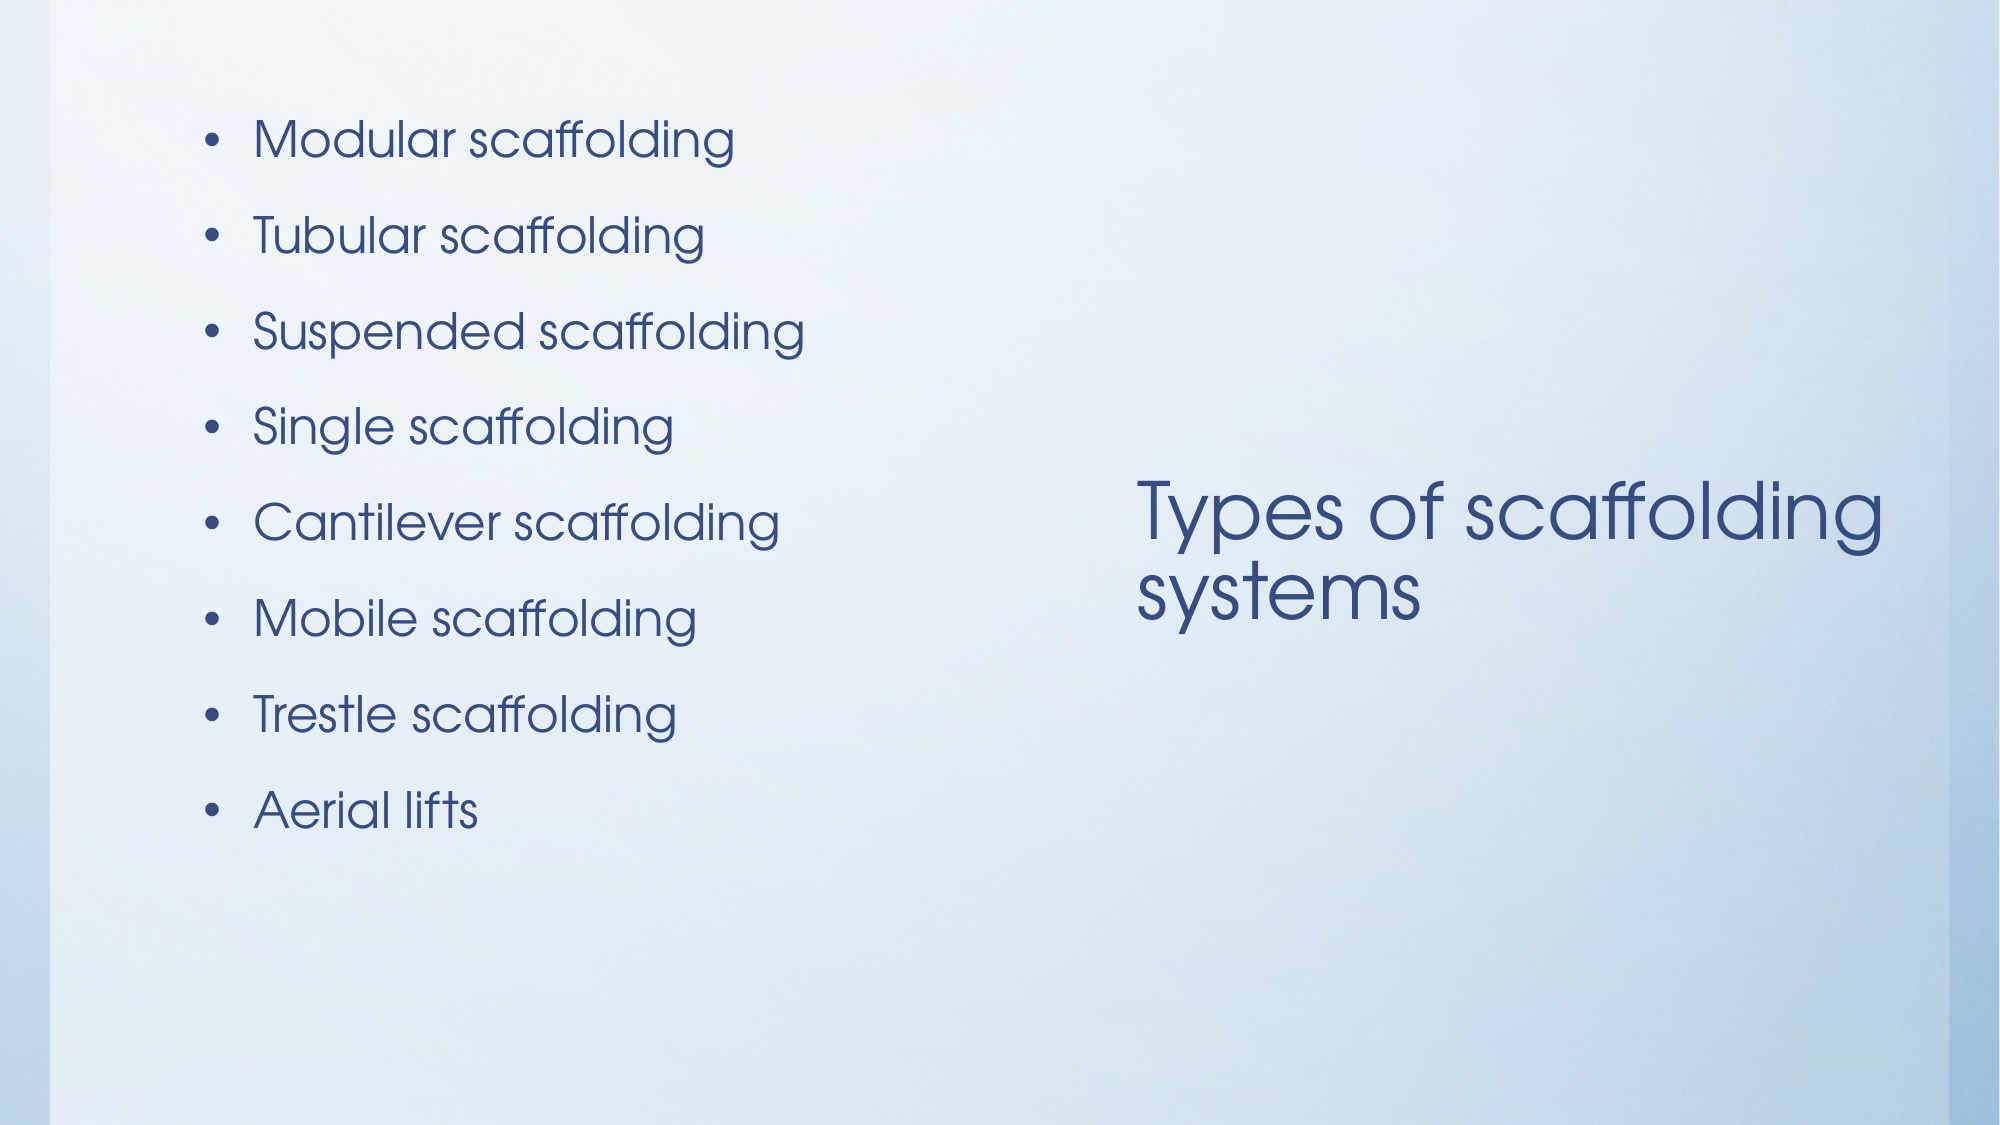

Modular scaffolding
Tubular scaffolding
Suspended scaffolding
Single scaffolding
Cantilever scaffolding
Mobile scaffolding
Trestle scaffolding
Aerial lifts
# Types of scaffolding systems